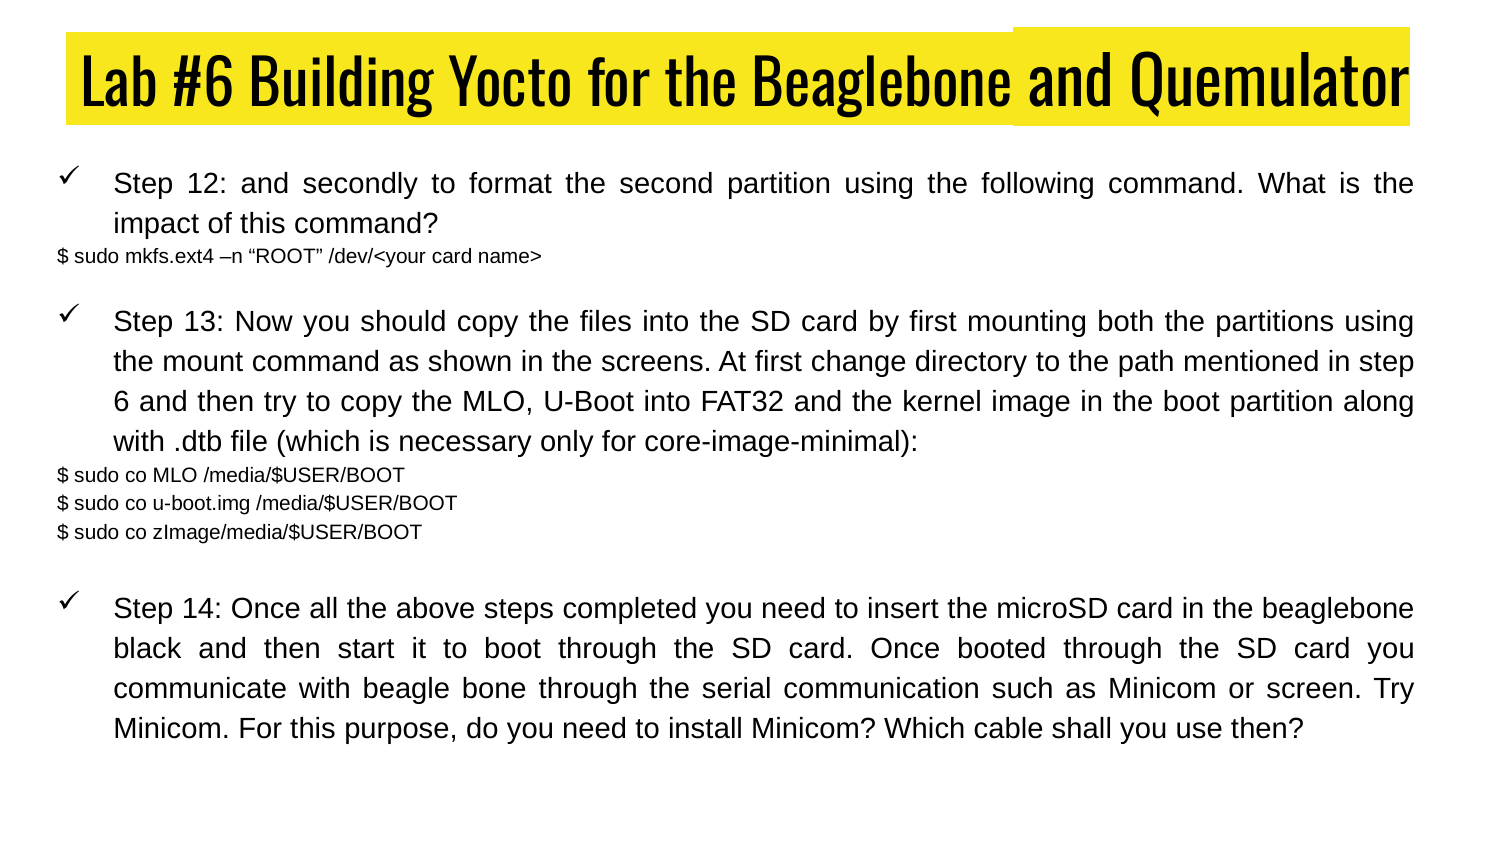

# Lab #6 Building Yocto for the Beaglebone and Quemulator

Step 12: and secondly to format the second partition using the following command. What is the impact of this command?
$ sudo mkfs.ext4 –n “ROOT” /dev/<your card name>

Step 13: Now you should copy the files into the SD card by first mounting both the partitions using the mount command as shown in the screens. At first change directory to the path mentioned in step 6 and then try to copy the MLO, U-Boot into FAT32 and the kernel image in the boot partition along with .dtb file (which is necessary only for core-image-minimal):
$ sudo co MLO /media/$USER/BOOT
$ sudo co u-boot.img /media/$USER/BOOT
$ sudo co zImage/media/$USER/BOOT

Step 14: Once all the above steps completed you need to insert the microSD card in the beaglebone black and then start it to boot through the SD card. Once booted through the SD card you communicate with beagle bone through the serial communication such as Minicom or screen. Try Minicom. For this purpose, do you need to install Minicom? Which cable shall you use then?